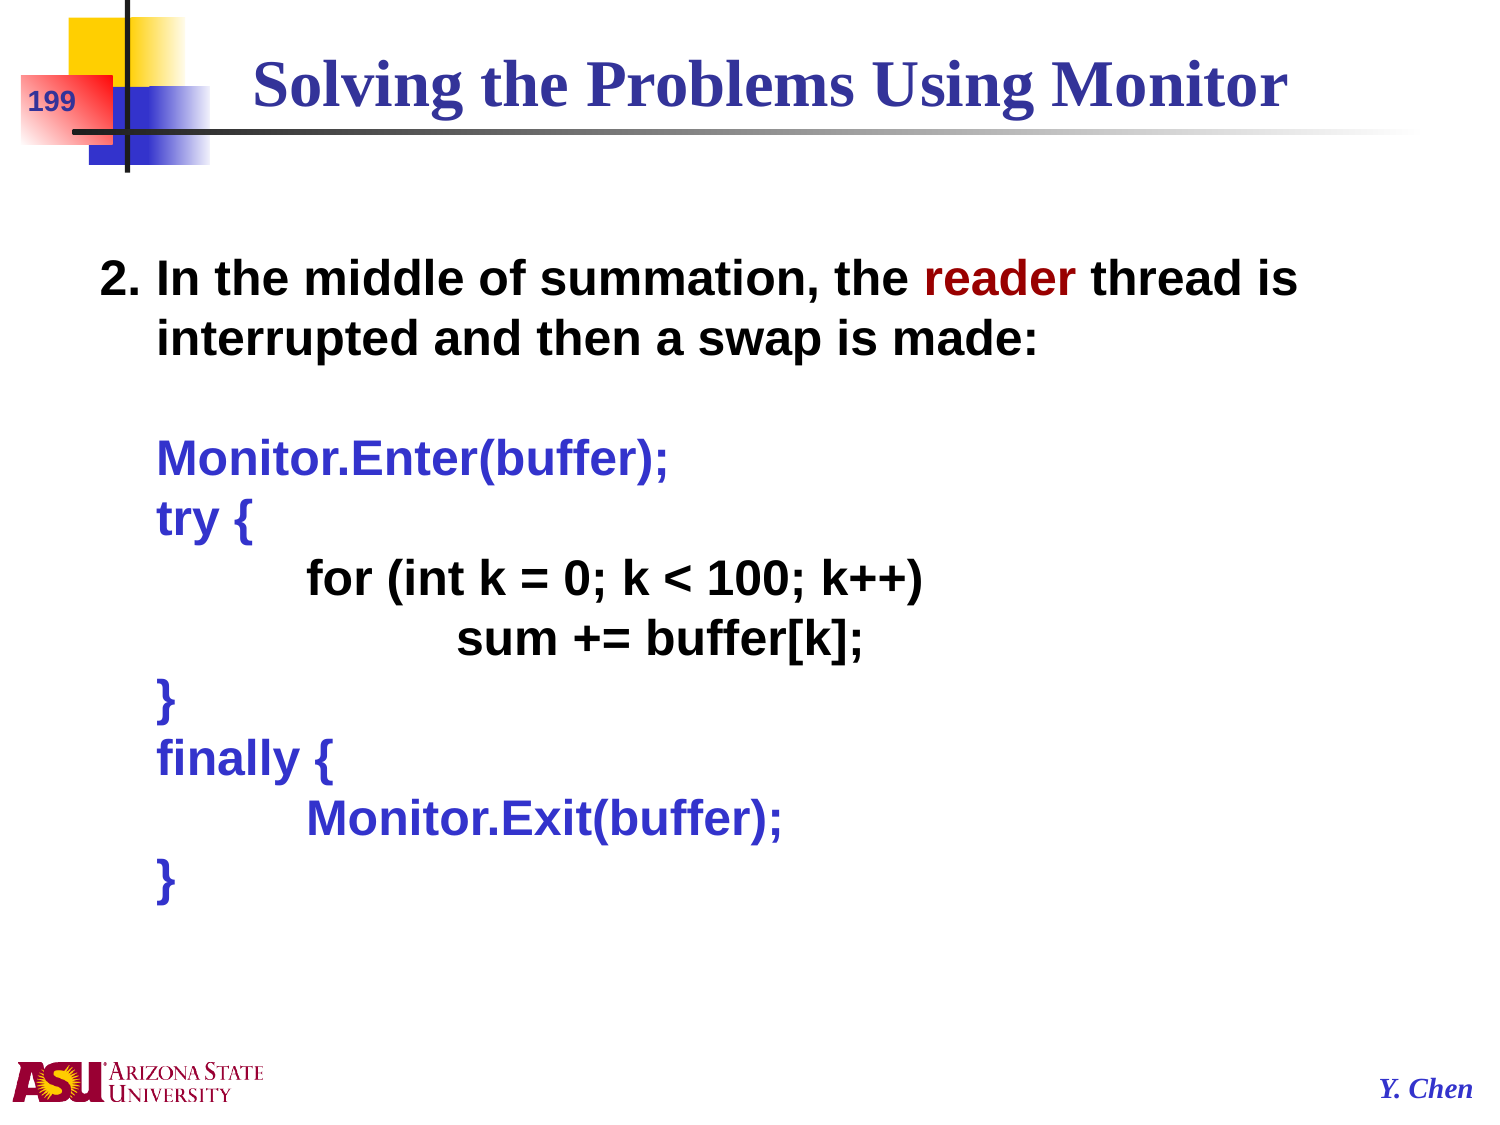

# Solving the Problems Using Monitor
199
In the middle of summation, the reader thread is interrupted and then a swap is made:

	Monitor.Enter(buffer);
	try {
		for (int k = 0; k < 100; k++)
			sum += buffer[k];
	}
	finally {
		Monitor.Exit(buffer);
	}